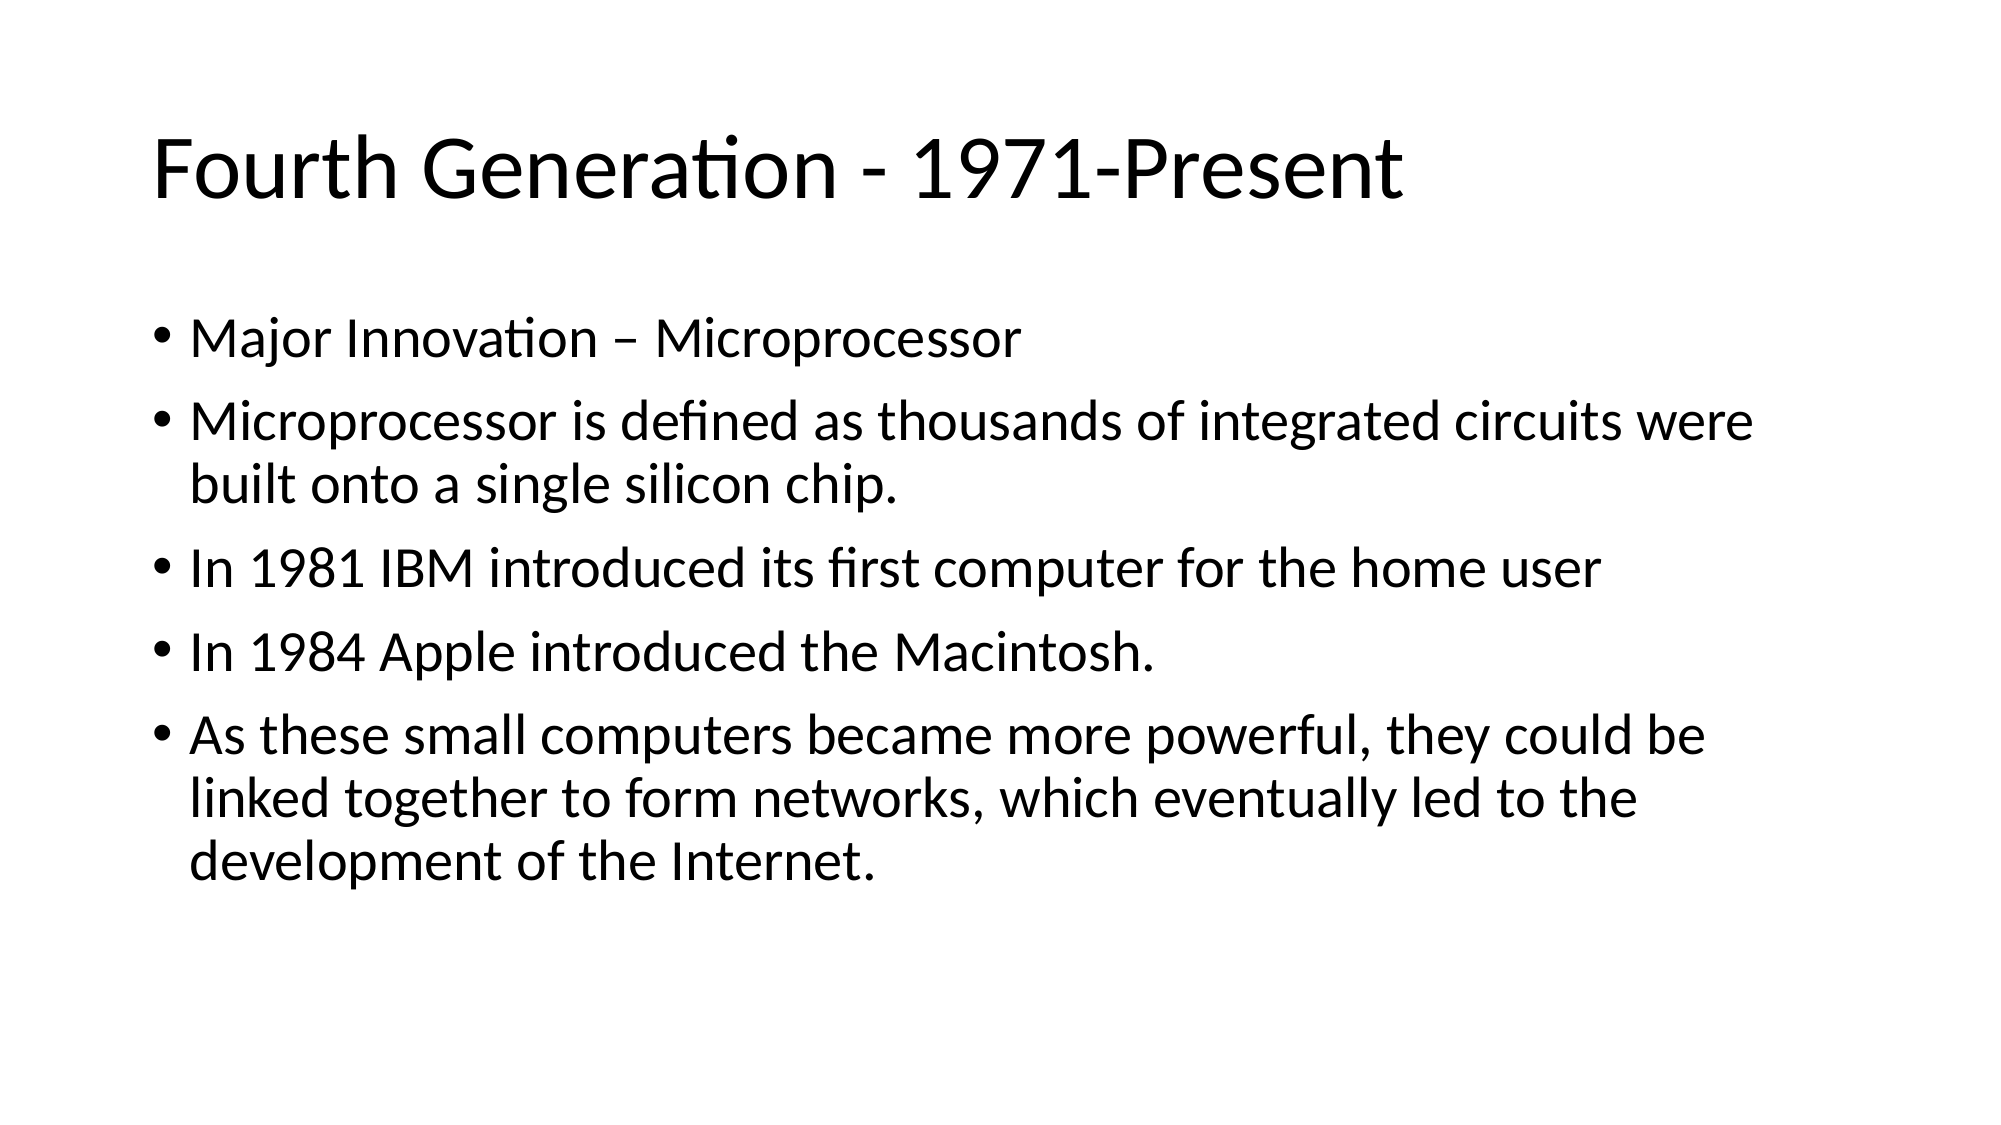

# Fourth Generation - 1971-Present
Major Innovation – Microprocessor
Microprocessor is defined as thousands of integrated circuits were built onto a single silicon chip.
In 1981 IBM introduced its first computer for the home user
In 1984 Apple introduced the Macintosh.
As these small computers became more powerful, they could be linked together to form networks, which eventually led to the development of the Internet.